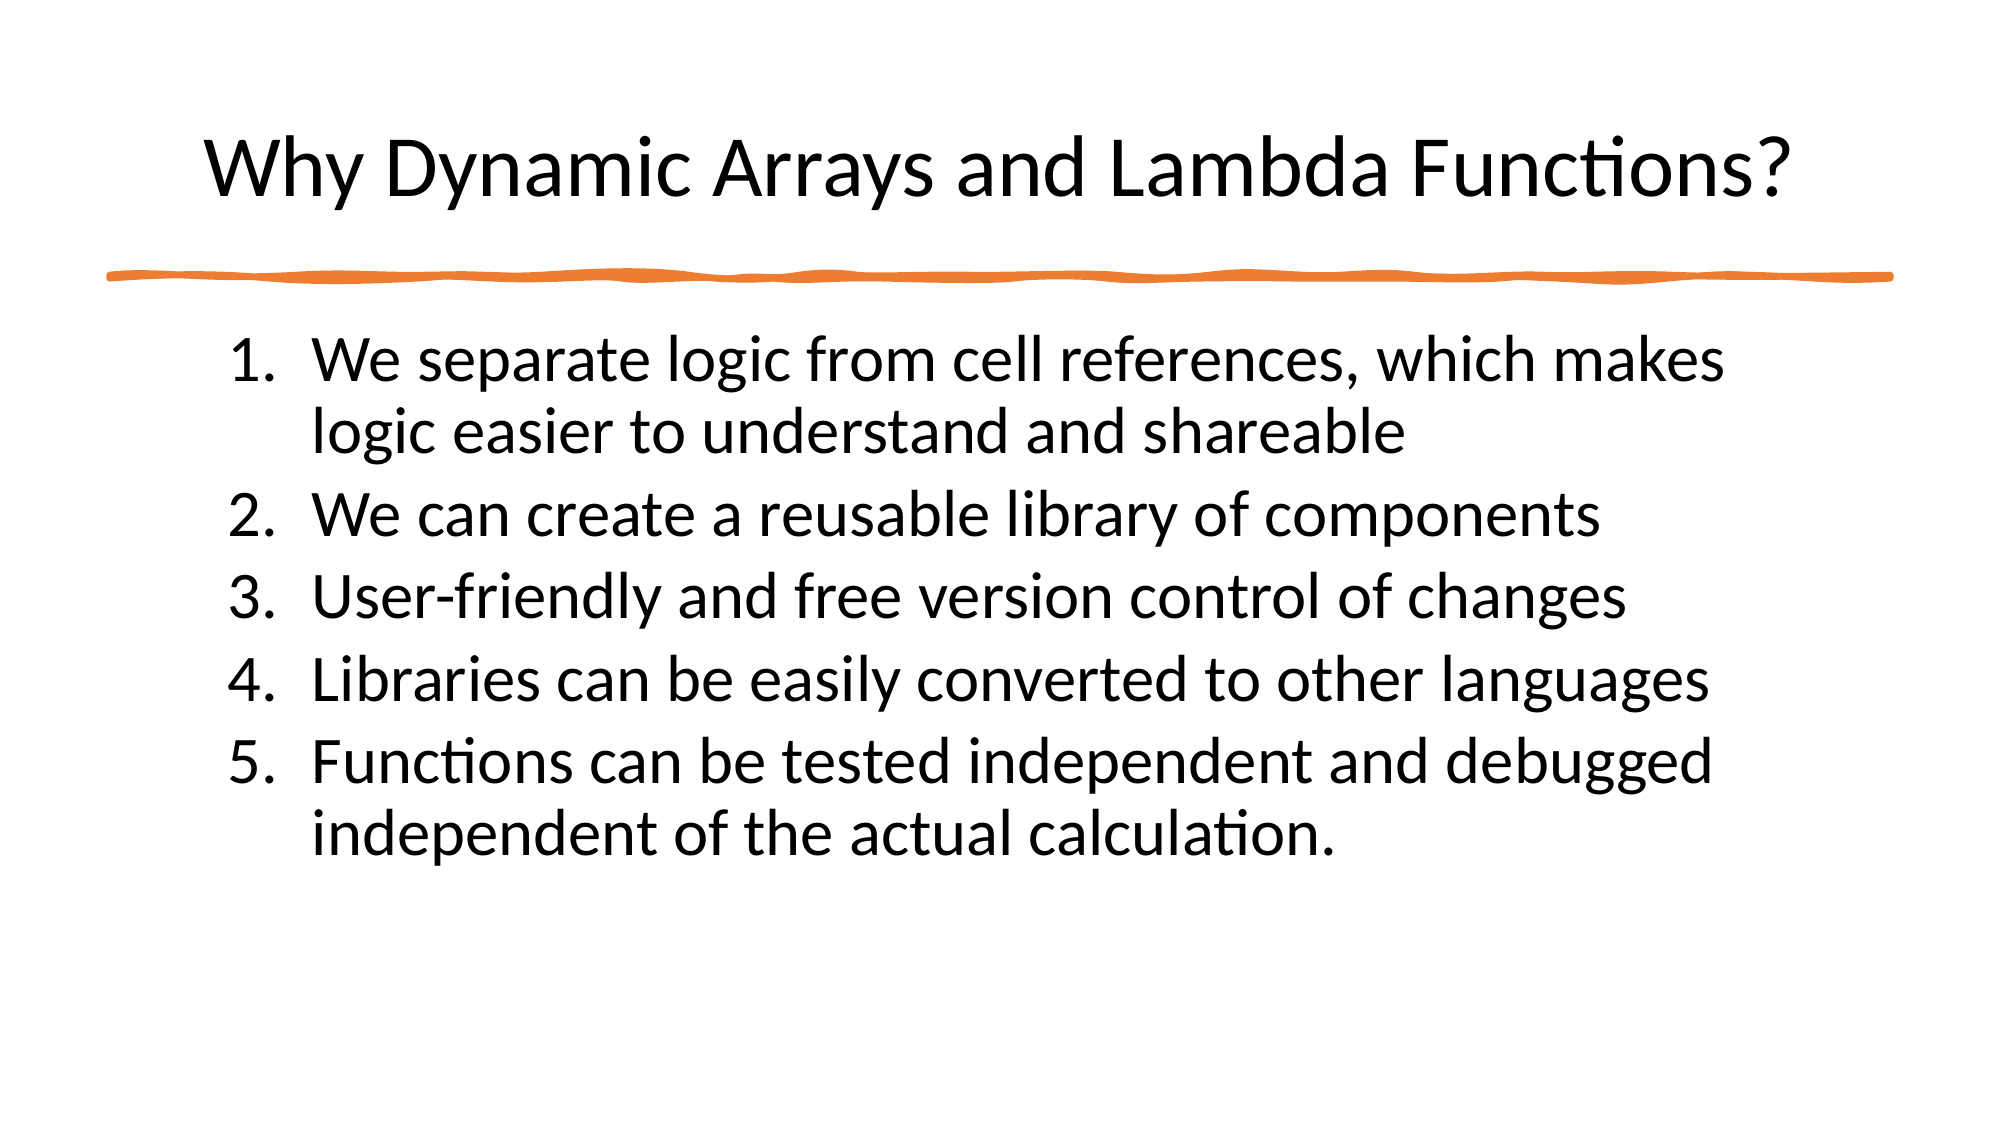

# Why Dynamic Arrays and Lambda Functions?

We separate logic from cell references, which makes logic easier to understand and shareable
We can create a reusable library of components
User-friendly and free version control of changes
Libraries can be easily converted to other languages
Functions can be tested independent and debugged independent of the actual calculation.